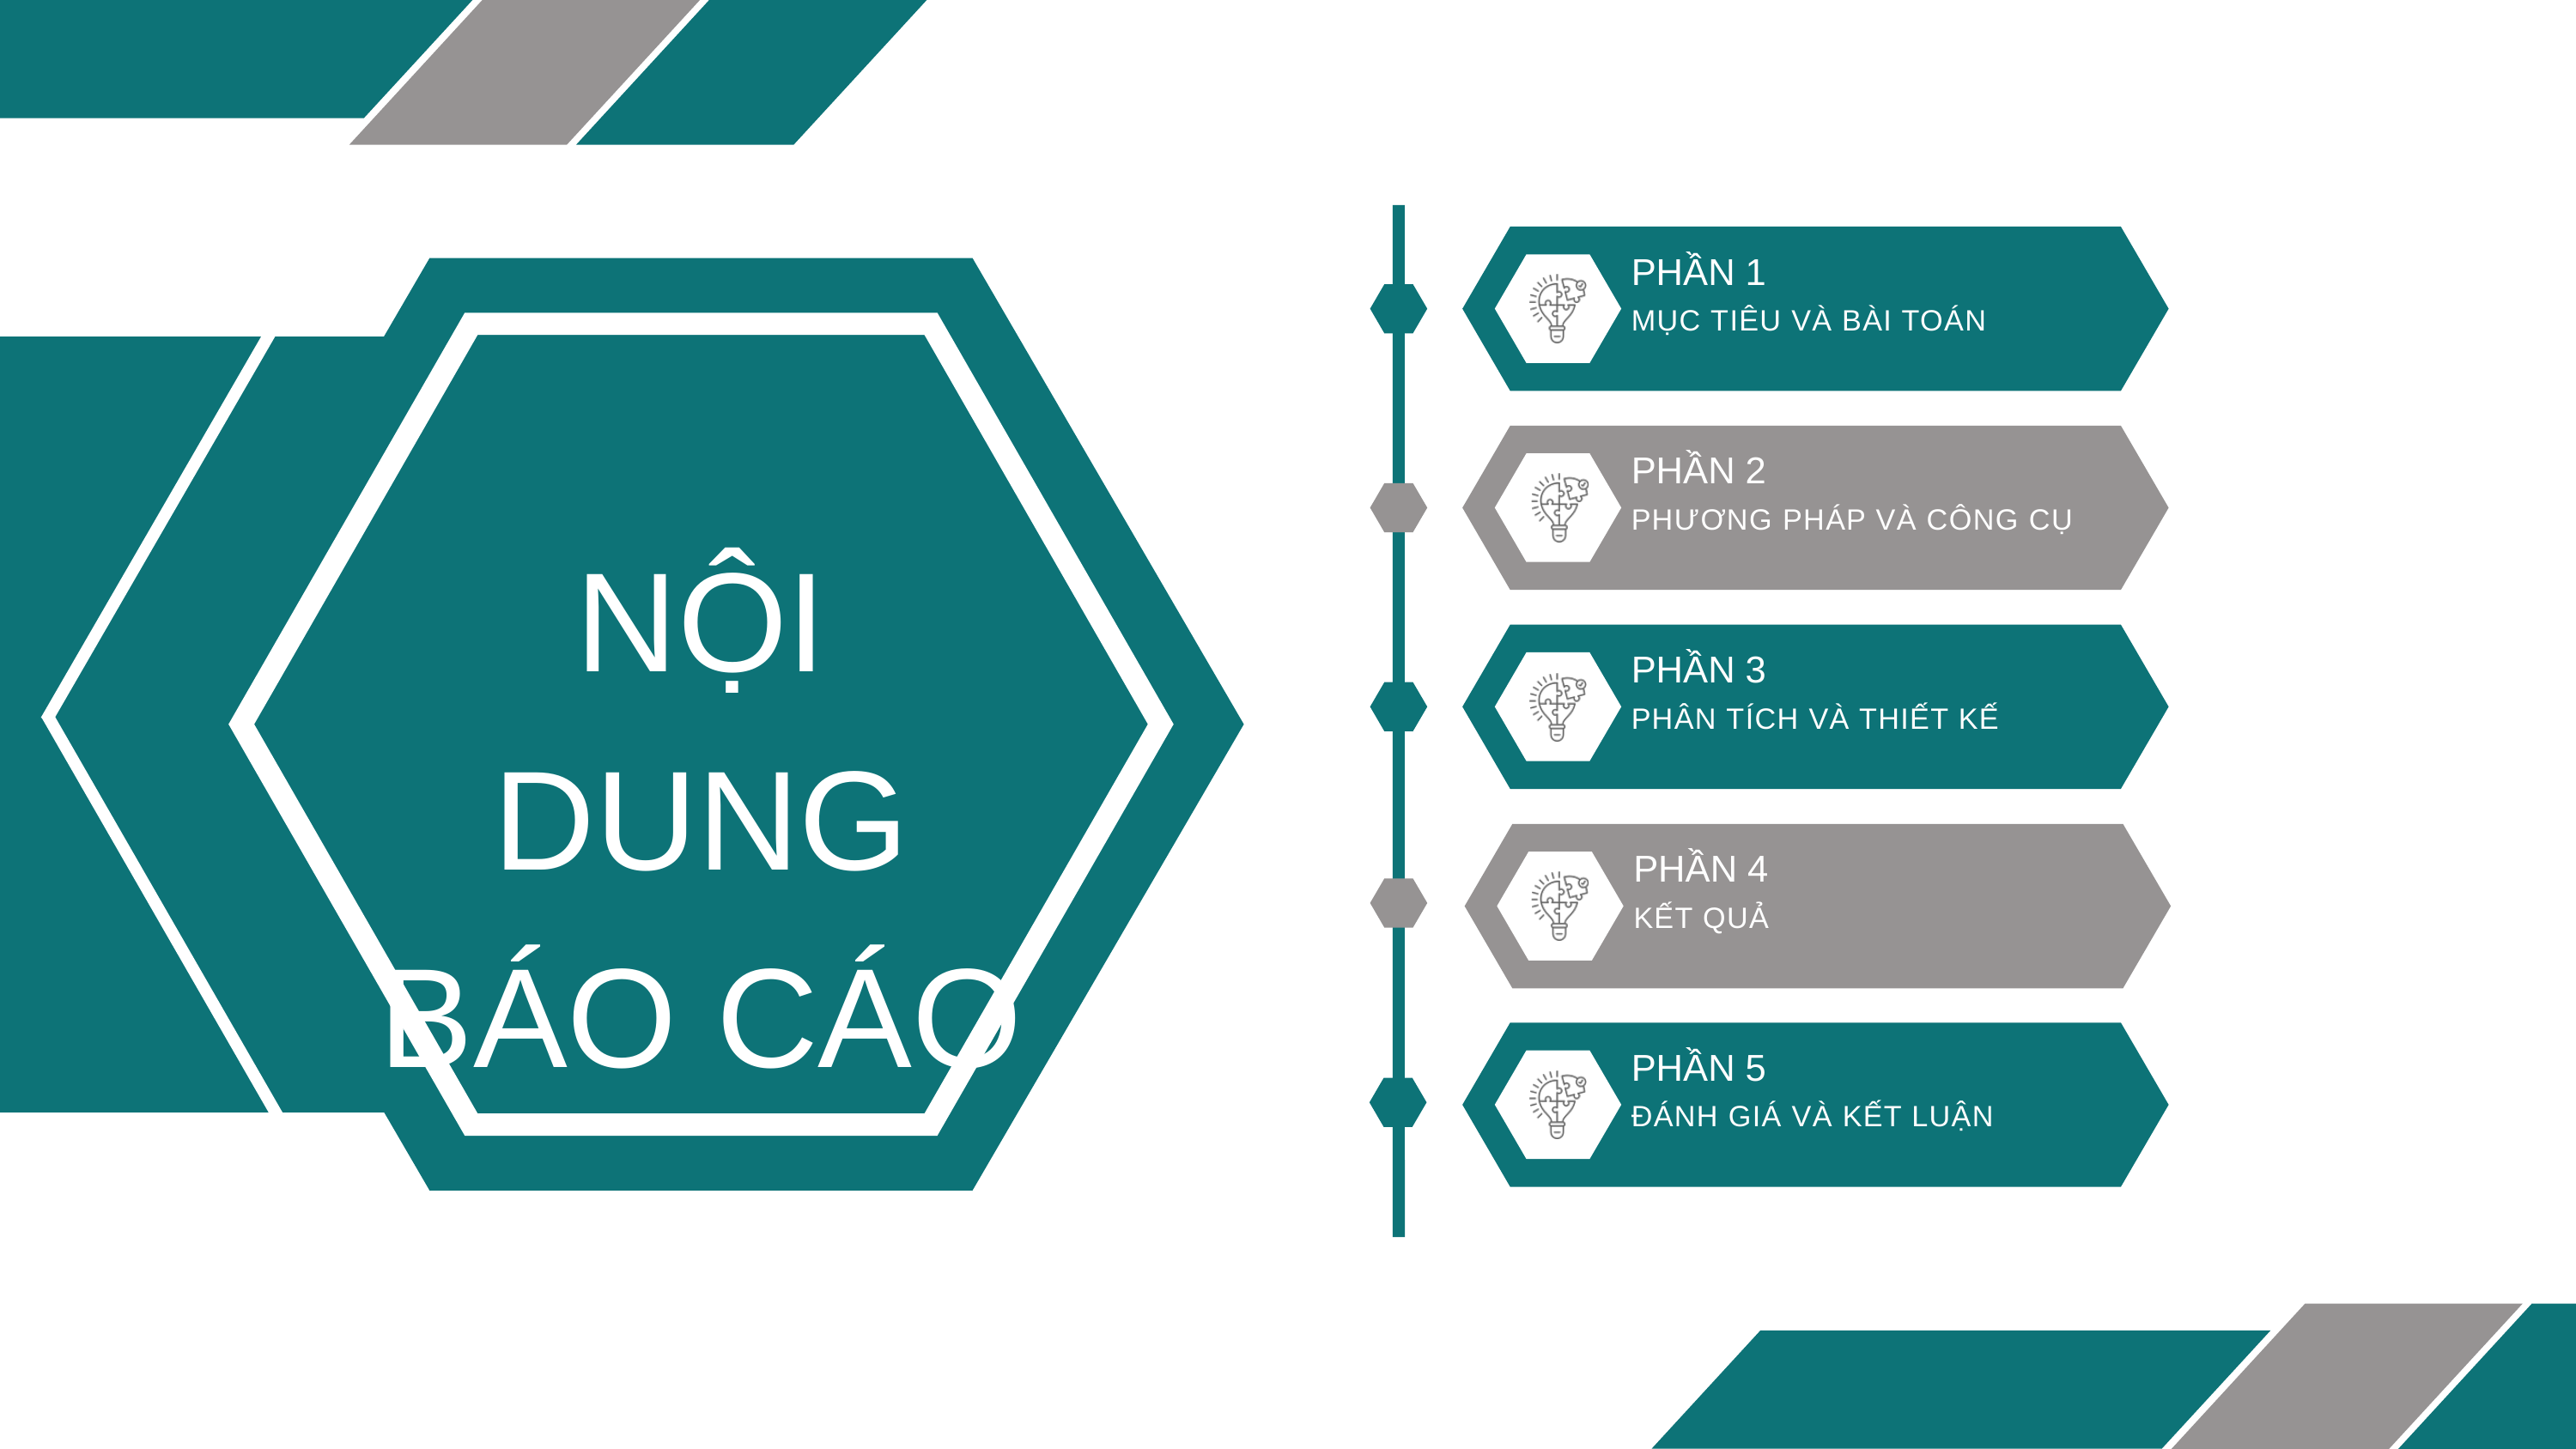

PHẦN 1

MỤC TIÊU VÀ BÀI TOÁN

PHẦN 2

PHƯƠNG PHÁP VÀ CÔNG CỤ
NỘI DUNG BÁO CÁO

PHẦN 3

PHÂN TÍCH VÀ THIẾT KẾ

PHẦN 4

KẾT QUẢ

PHẦN 5

ĐÁNH GIÁ VÀ KẾT LUẬN